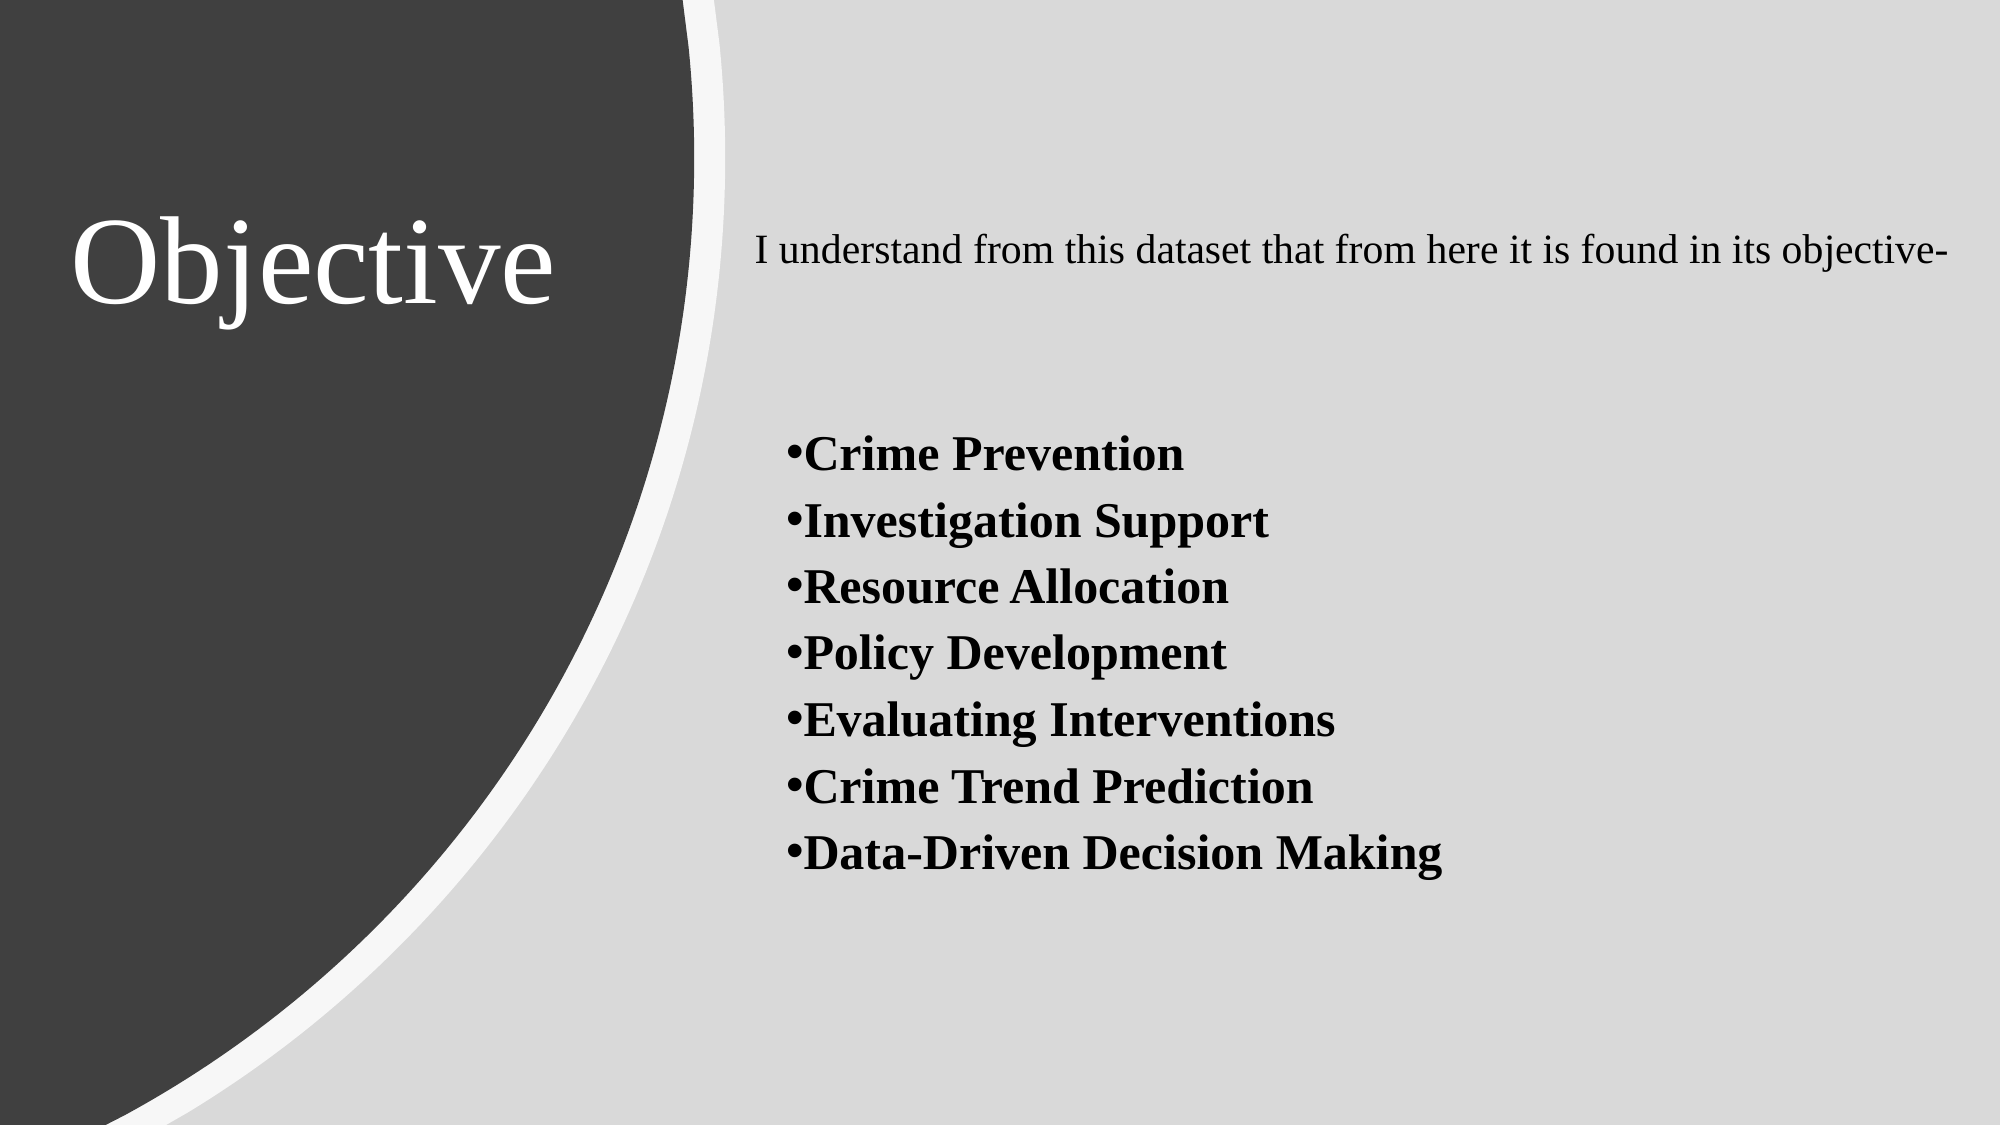

# Objective
I understand from this dataset that from here it is found in its objective-
Crime Prevention
Investigation Support
Resource Allocation
Policy Development
Evaluating Interventions
Crime Trend Prediction
Data-Driven Decision Making
4